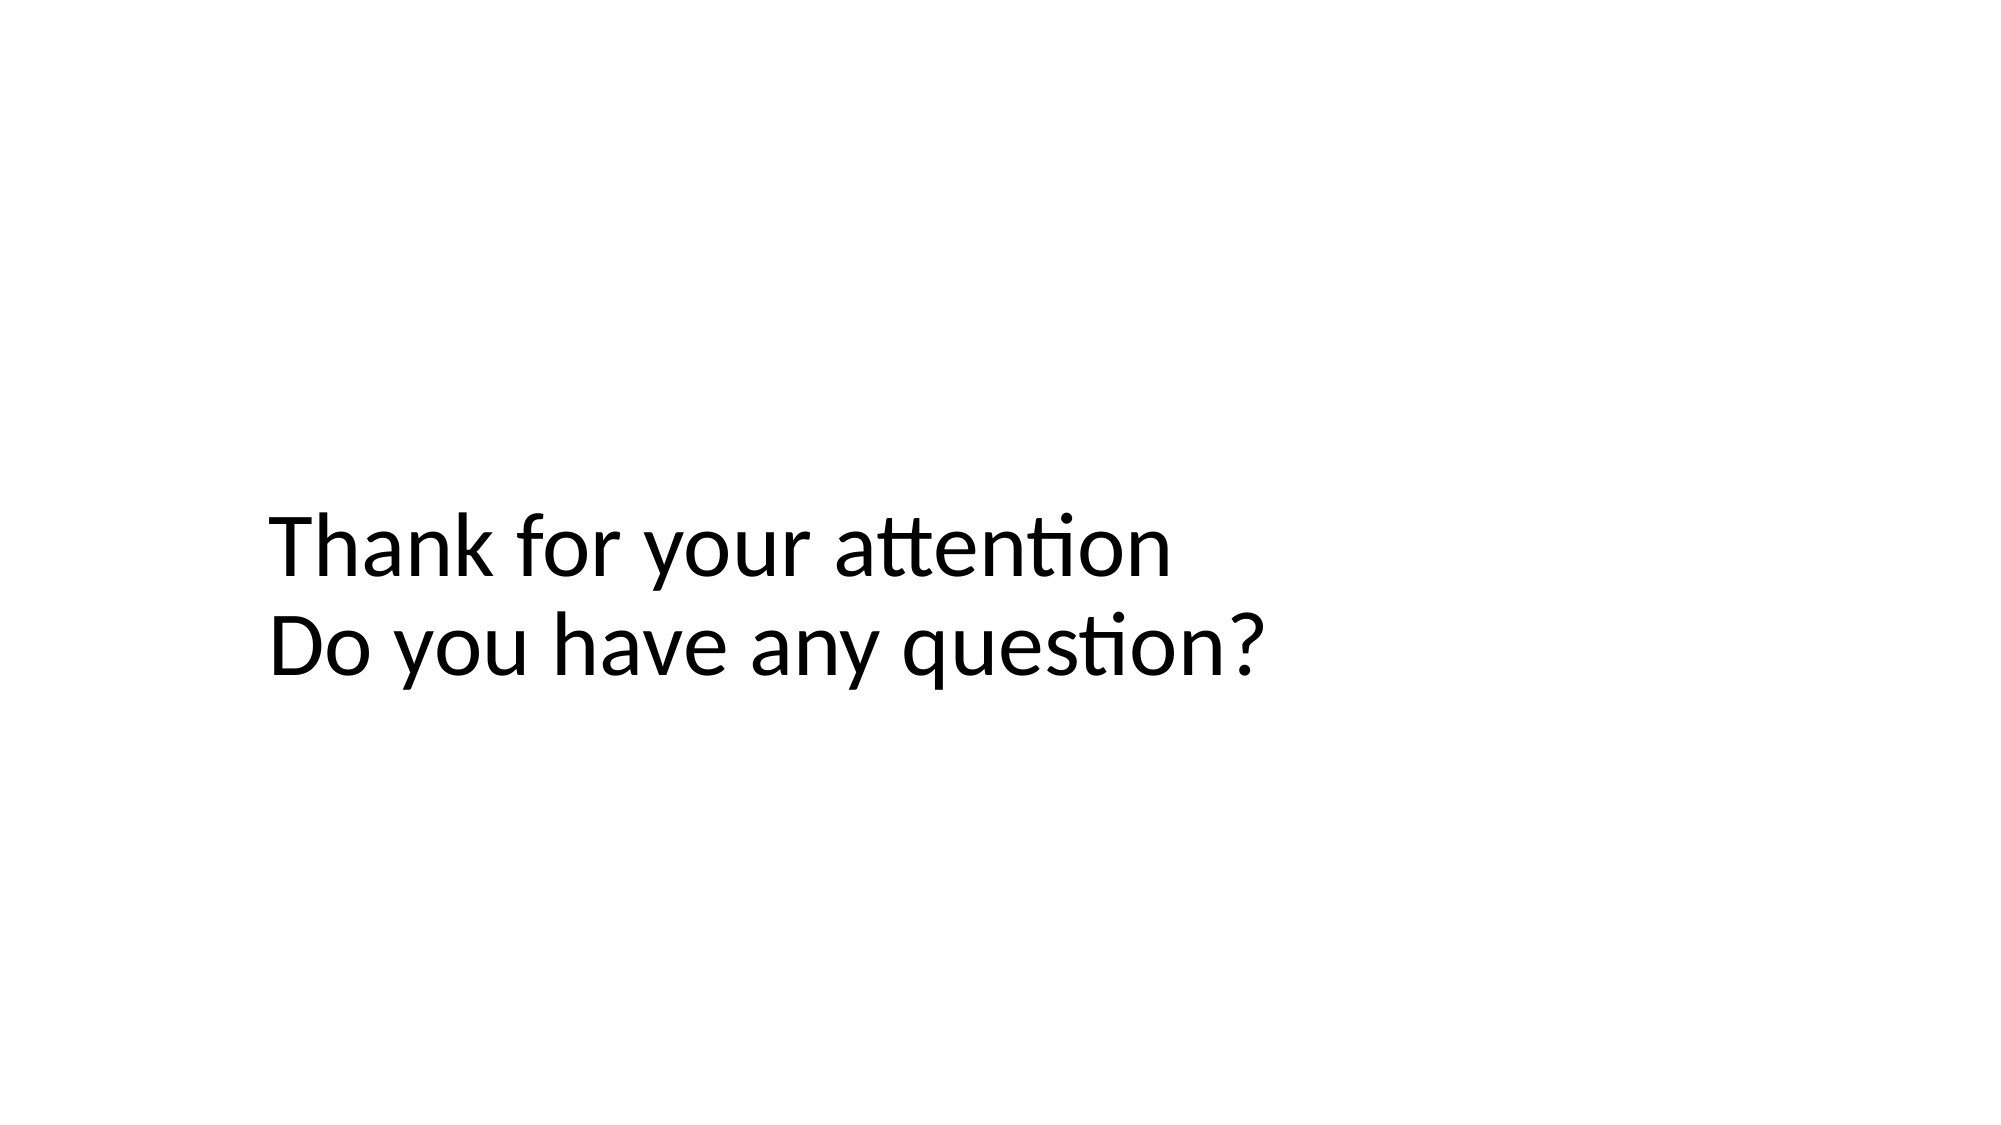

# Thank for your attention Do you have any question?